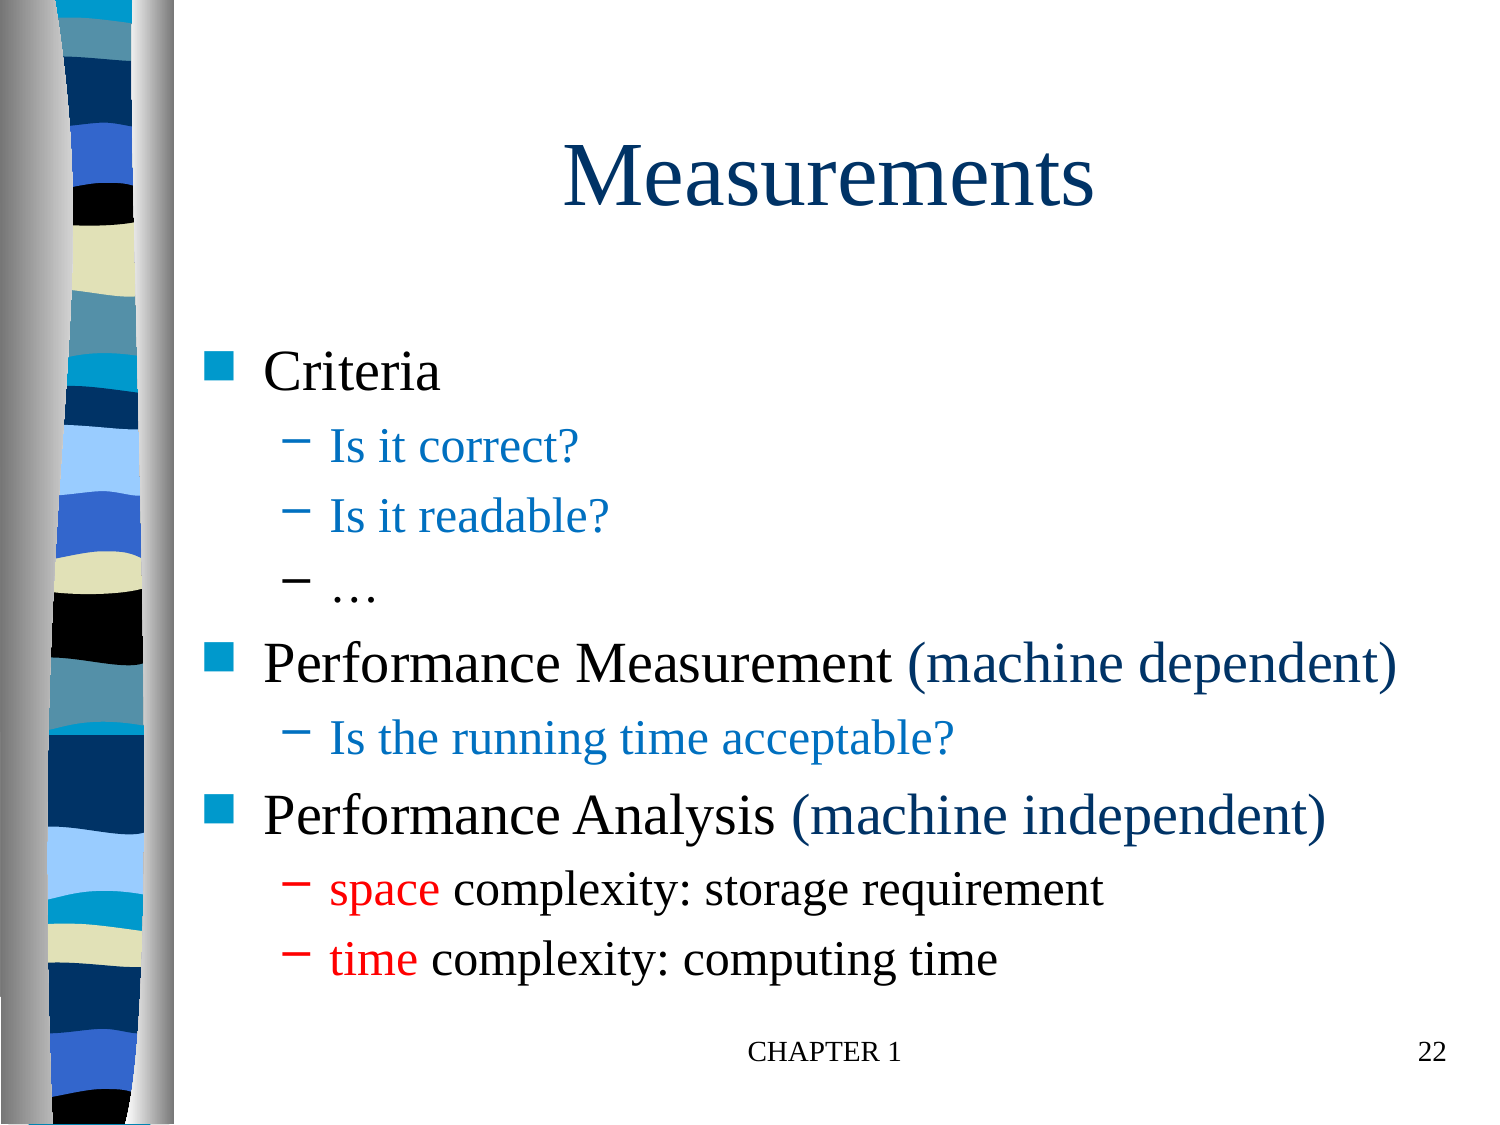

# Measurements
Criteria
Is it correct?
Is it readable?
…
Performance Measurement (machine dependent)
Is the running time acceptable?
Performance Analysis (machine independent)
space complexity: storage requirement
time complexity: computing time
CHAPTER 1
22